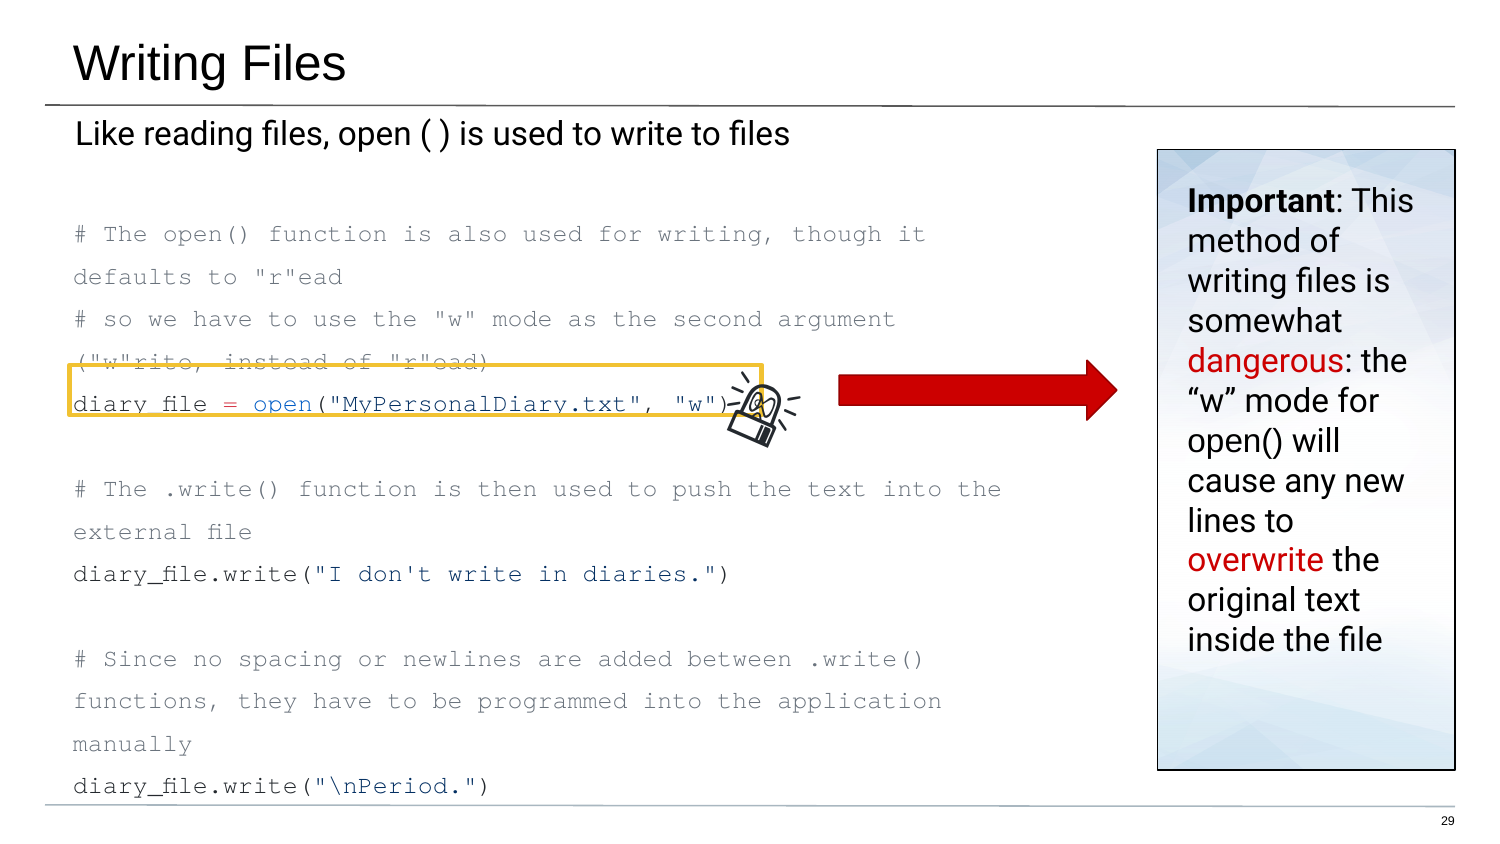

# Writing Files
Like reading files, open ( ) is used to write to files

Important: This method of writing files is somewhat dangerous: the “w” mode for open() will cause any new lines to overwrite the original text inside the file
# The open() function is also used for writing, though it defaults to "r"ead
# so we have to use the "w" mode as the second argument ("w"rite, instead of "r"ead)
diary_file = open("MyPersonalDiary.txt", "w")

# The .write() function is then used to push the text into the external file
diary_file.write("I don't write in diaries.")
# Since no spacing or newlines are added between .write() functions, they have to be programmed into the application manually
diary_file.write("\nPeriod.")

🚨

29